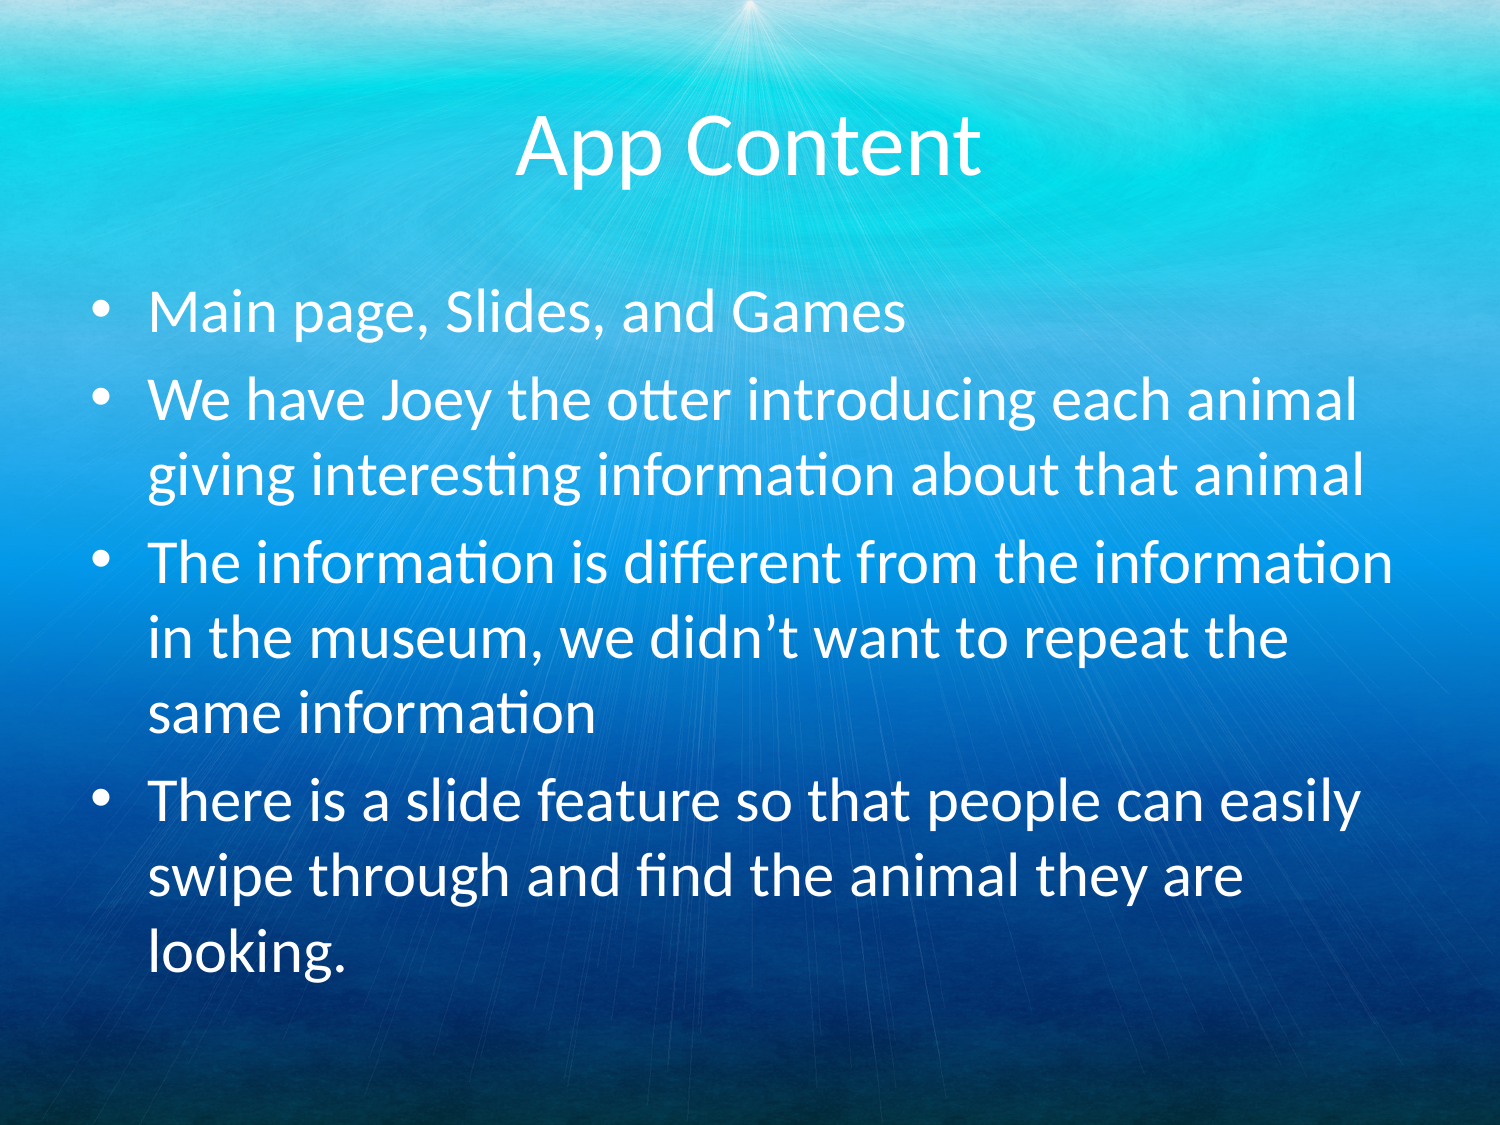

# App Content
Main page, Slides, and Games
We have Joey the otter introducing each animal giving interesting information about that animal
The information is different from the information in the museum, we didn’t want to repeat the same information
There is a slide feature so that people can easily swipe through and find the animal they are looking.